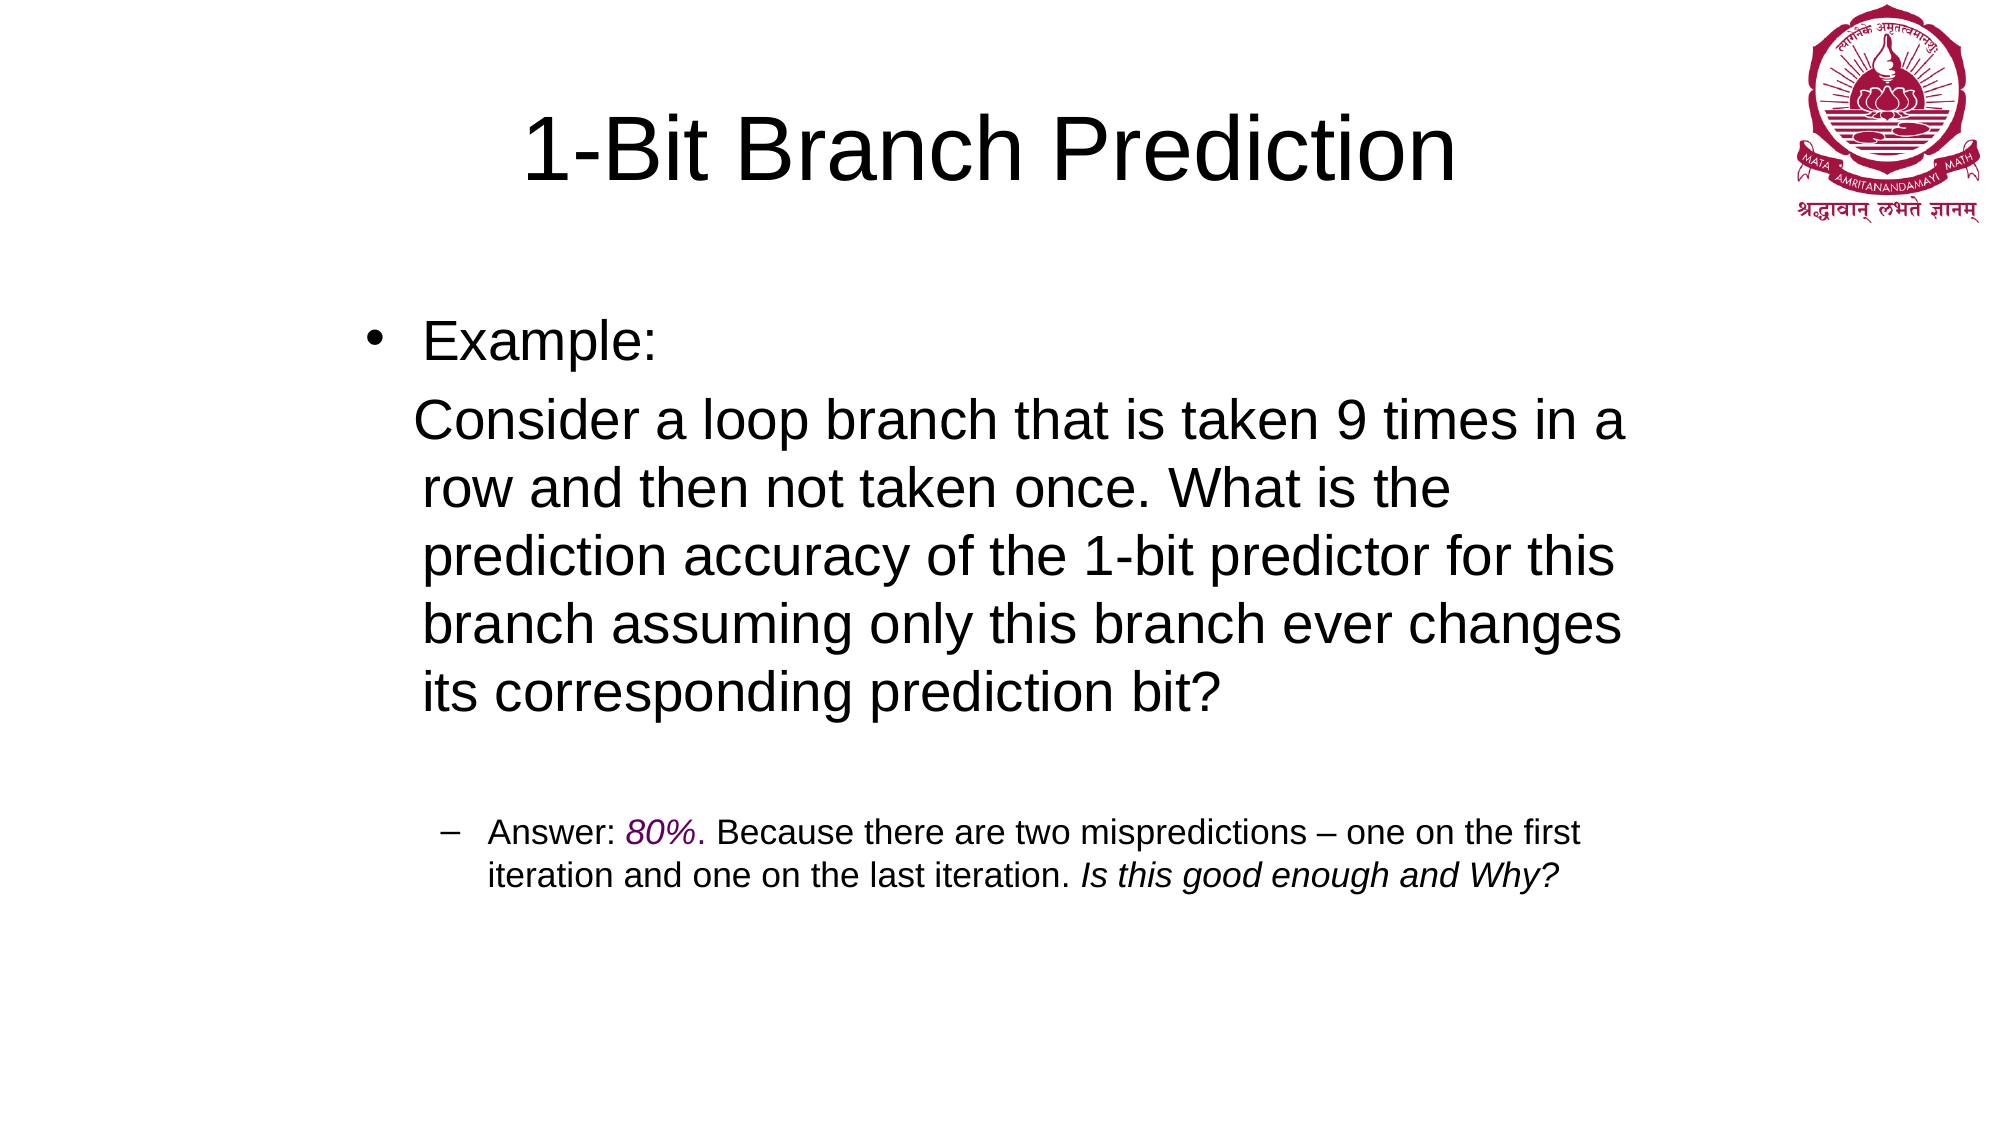

# 1-Bit Branch Prediction
Example:
   Consider a loop branch that is taken 9 times in a row and then not taken once. What is the prediction accuracy of the 1-bit predictor for this branch assuming only this branch ever changes its corresponding prediction bit?

Answer: 80%. Because there are two mispredictions – one on the first iteration and one on the last iteration. Is this good enough and Why?